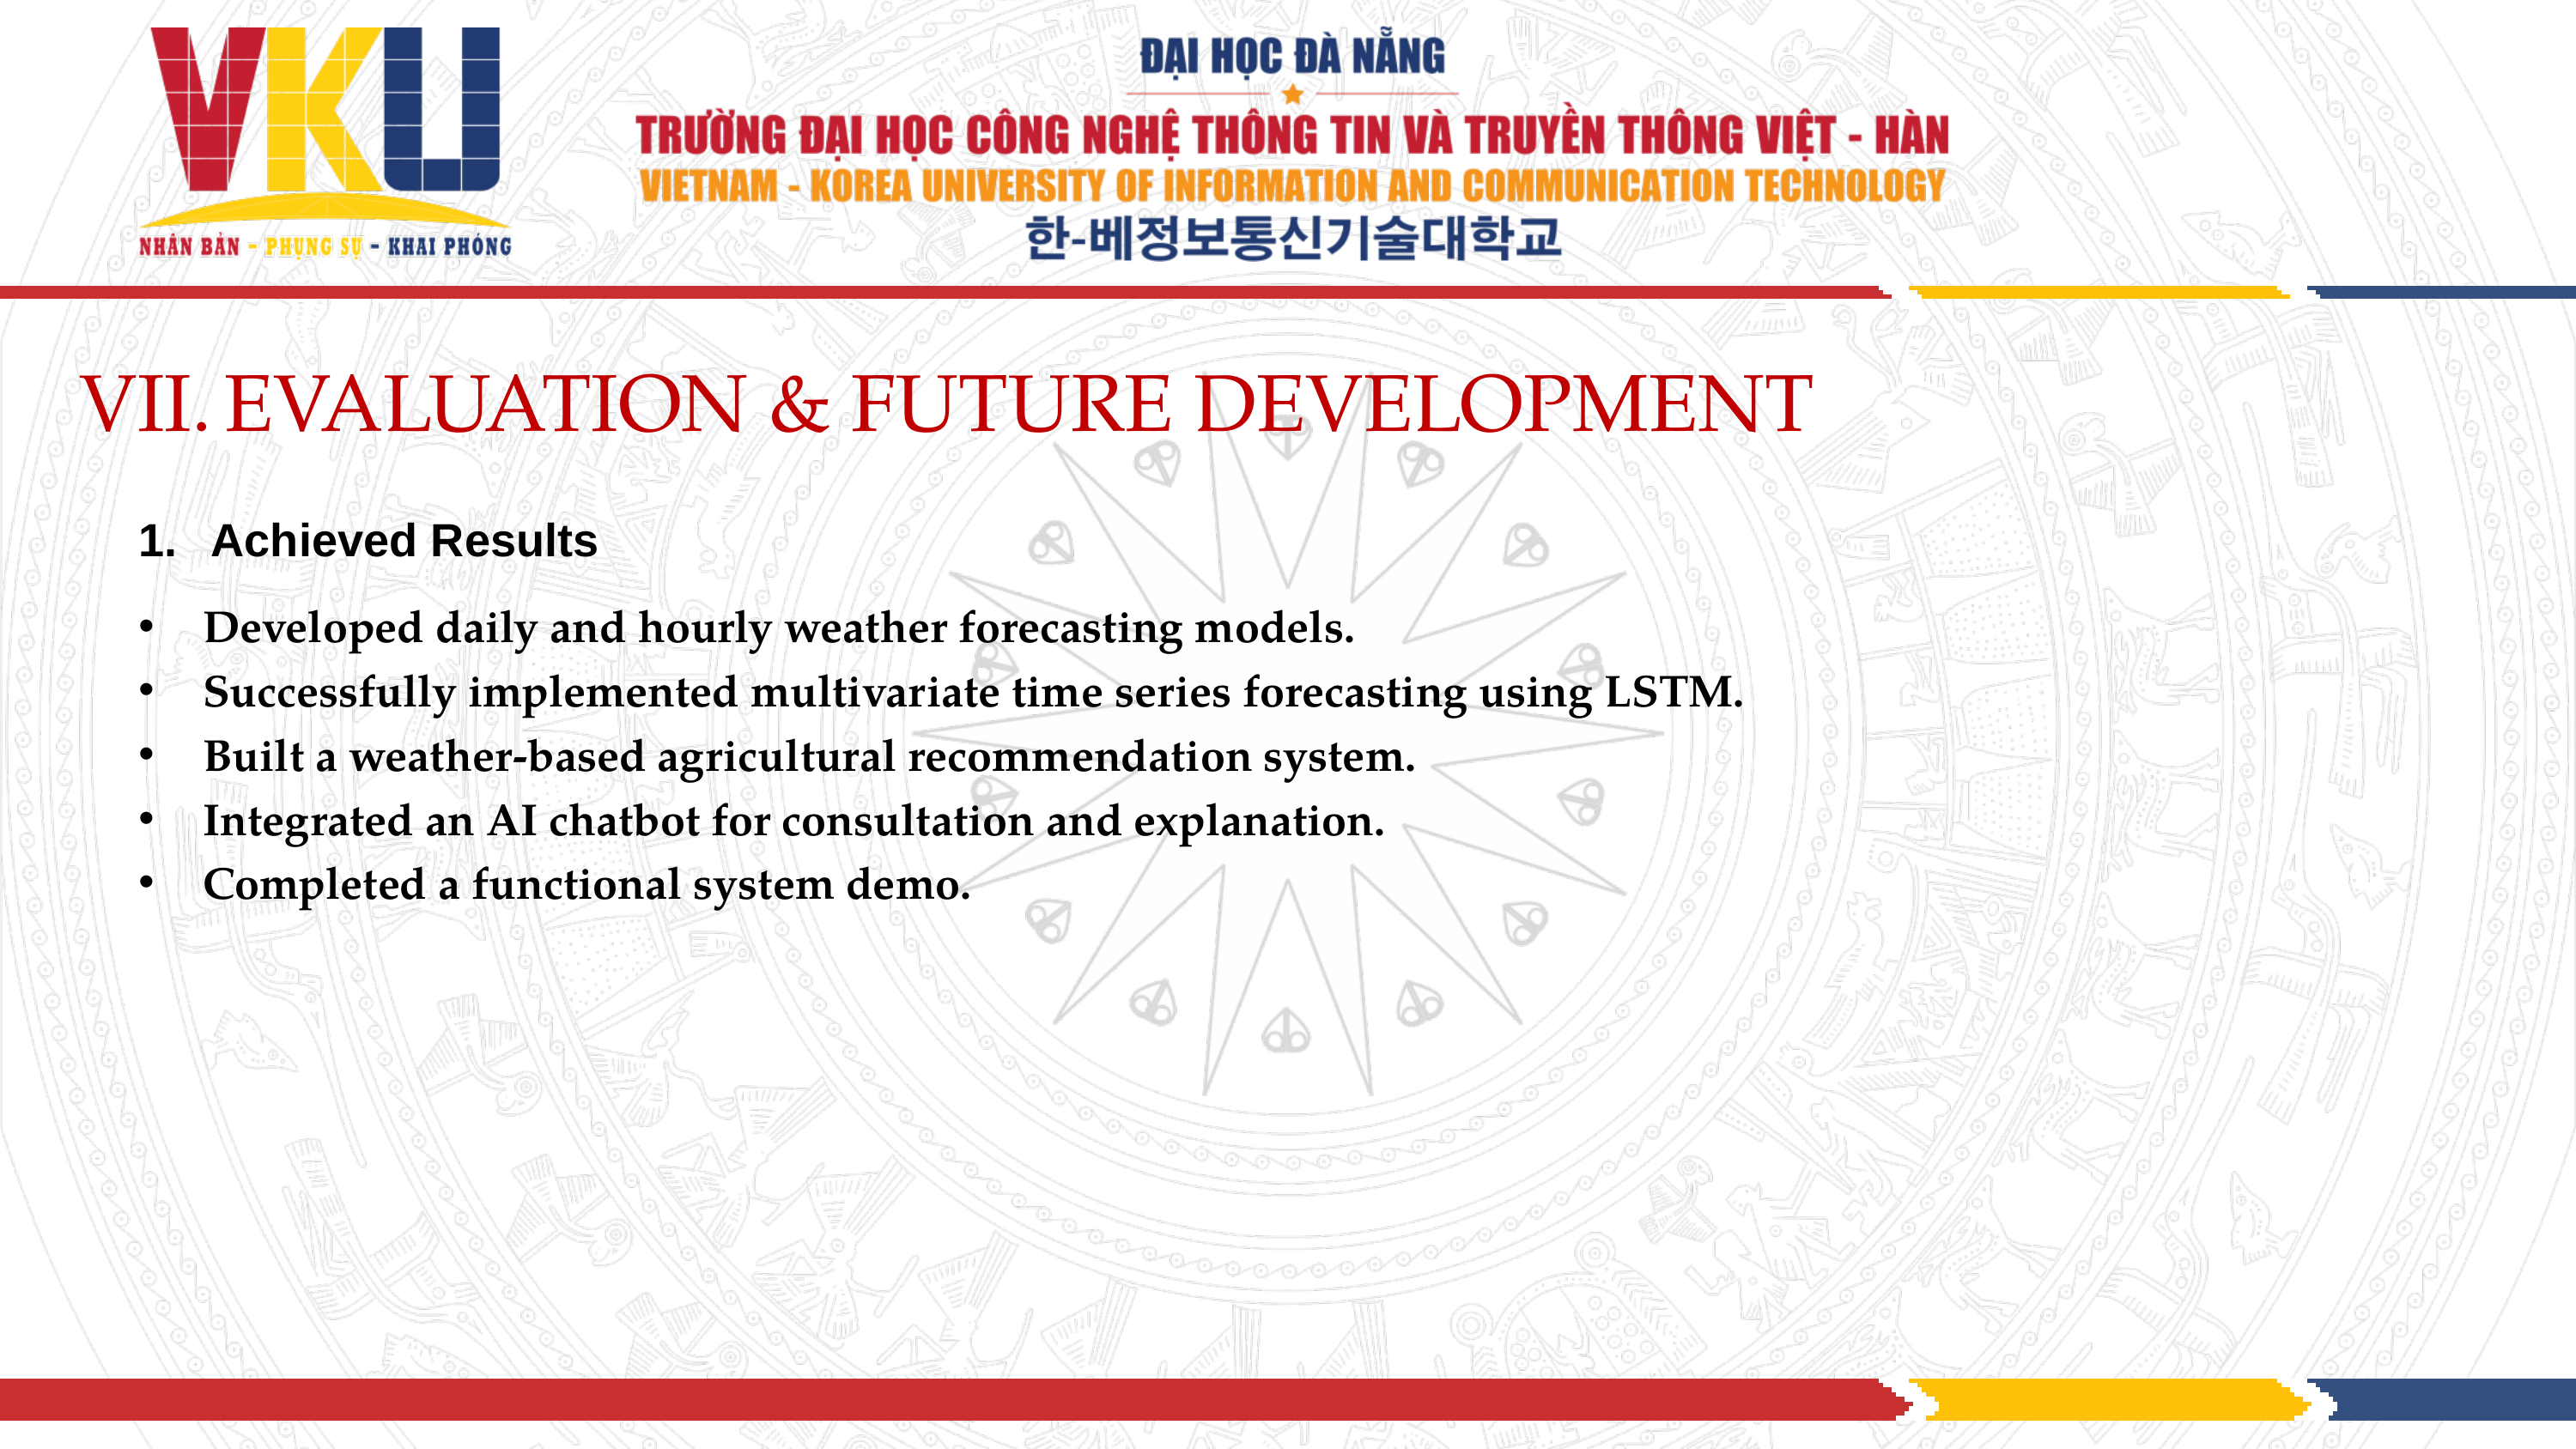

EVALUATION & FUTURE DEVELOPMENT
Achieved Results
Developed daily and hourly weather forecasting models.
Successfully implemented multivariate time series forecasting using LSTM.
Built a weather-based agricultural recommendation system.
Integrated an AI chatbot for consultation and explanation.
Completed a functional system demo.